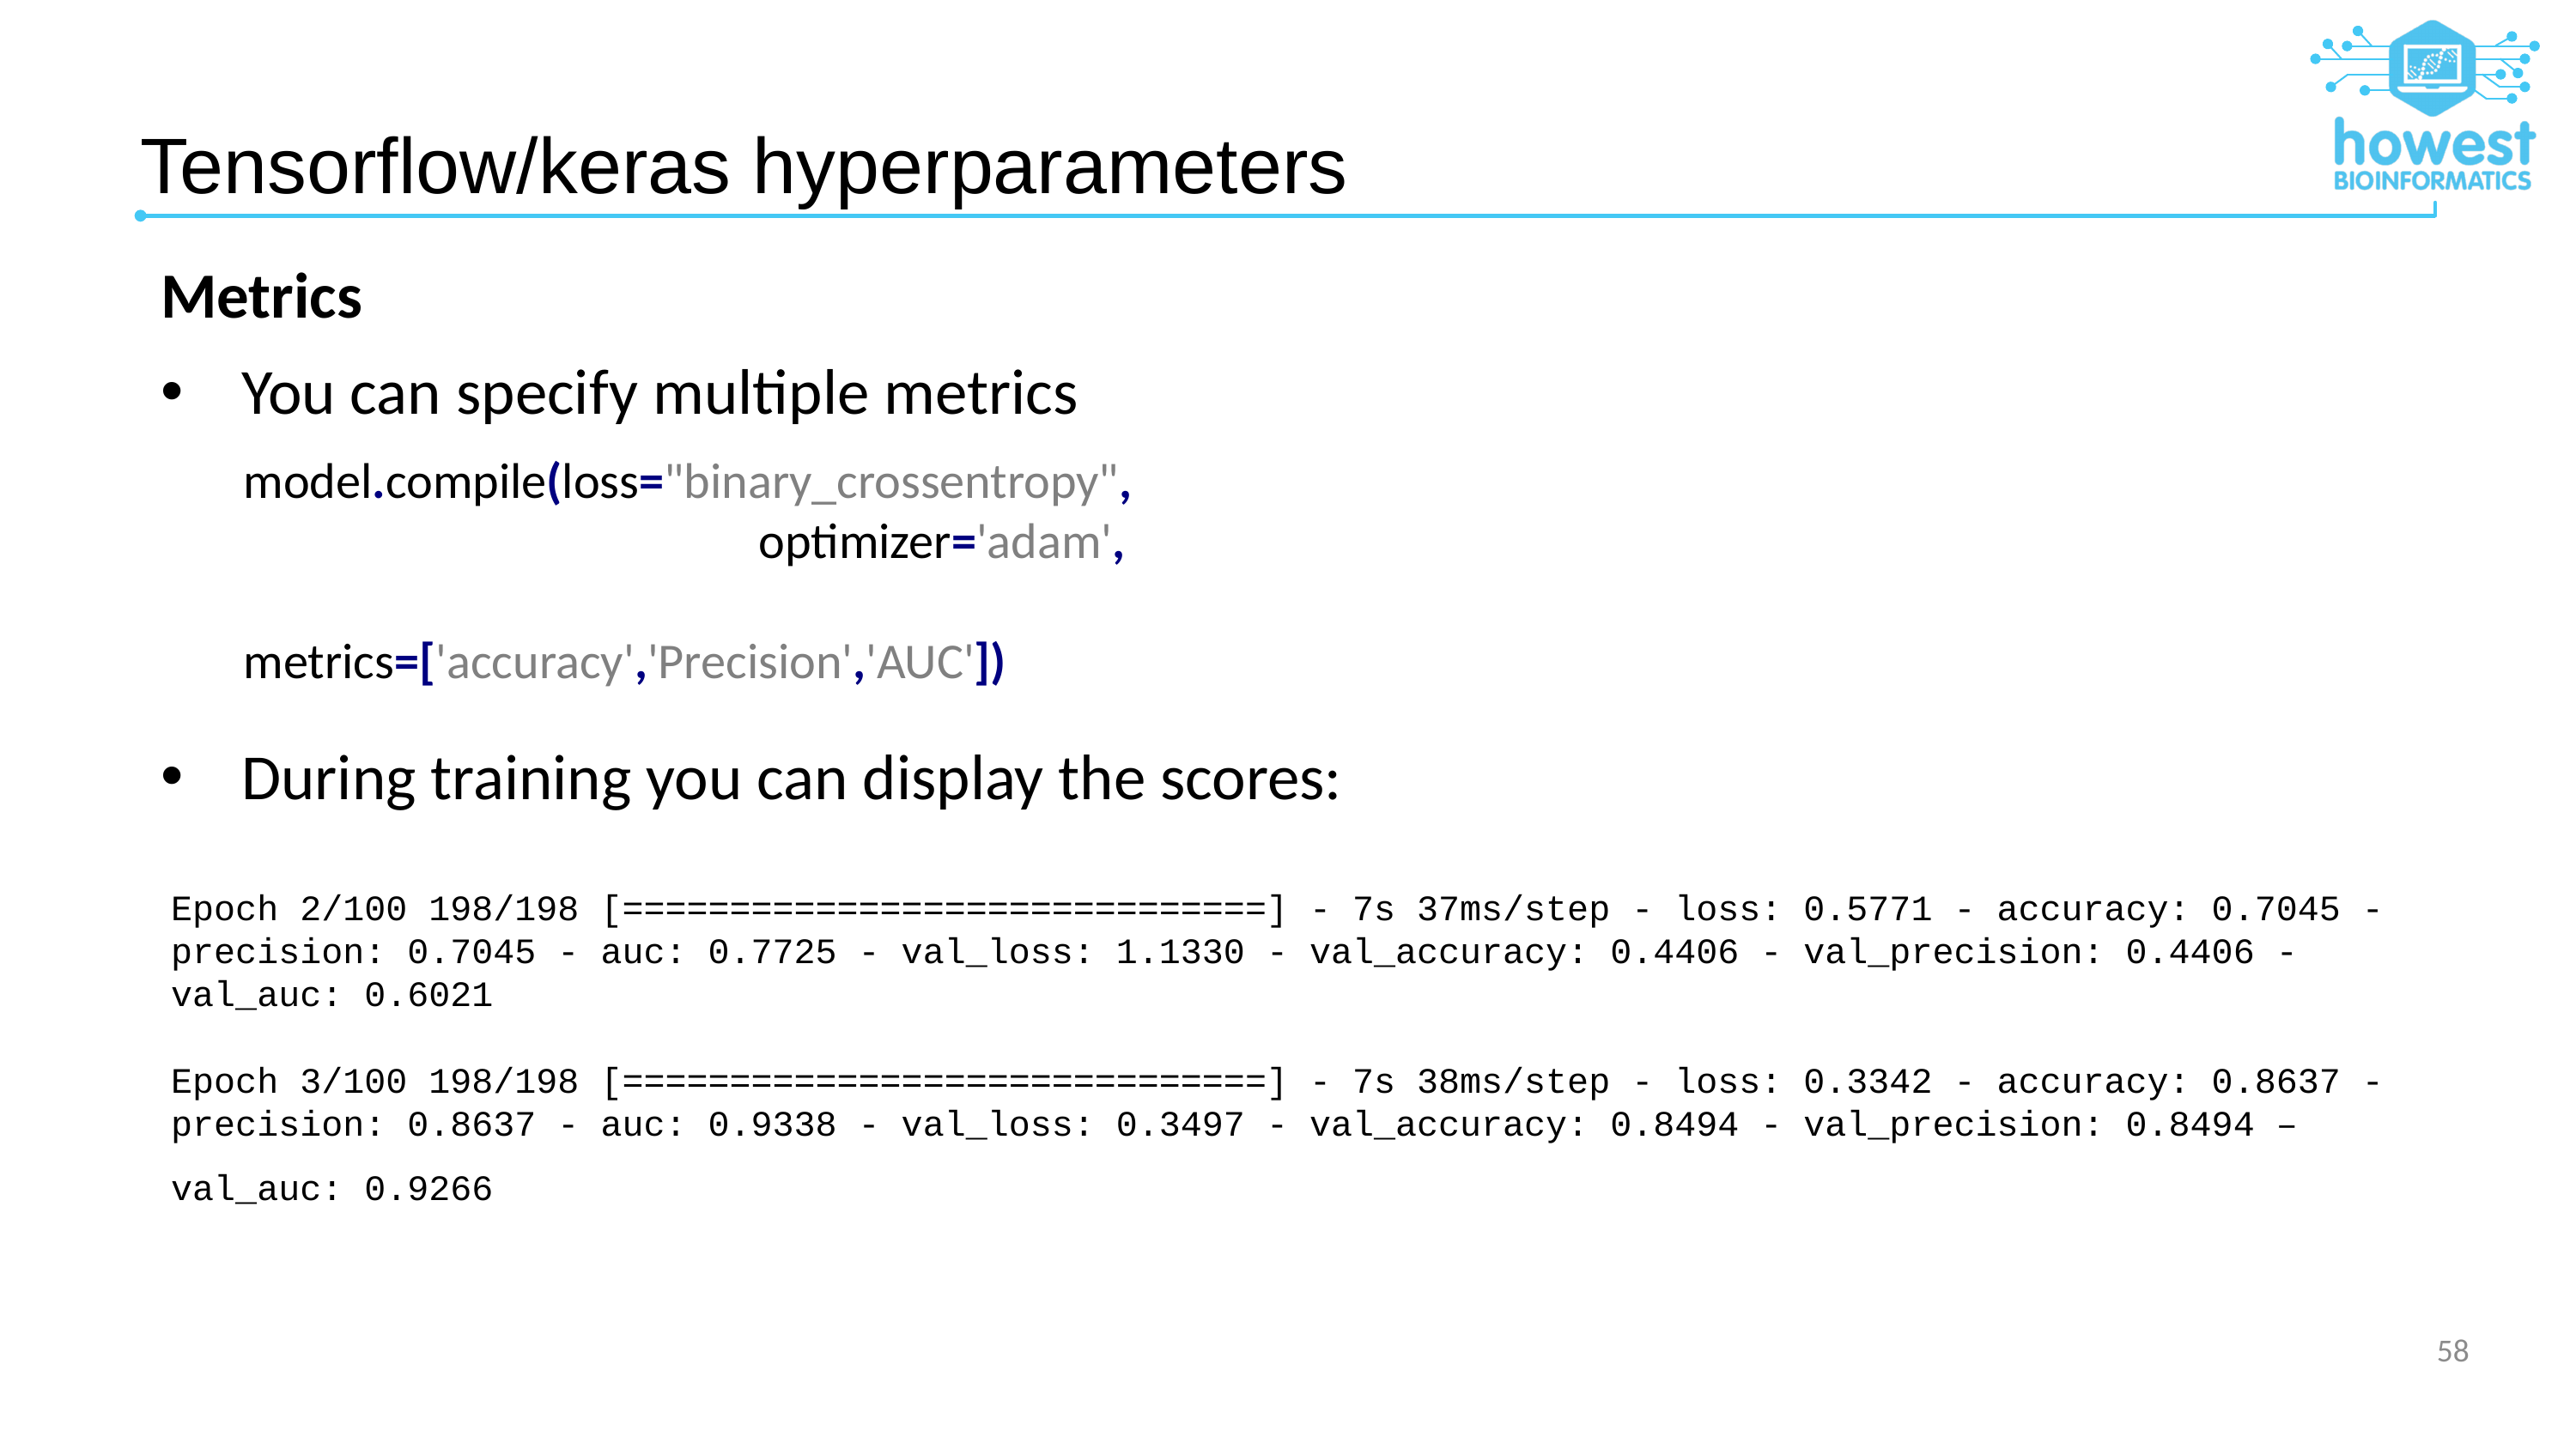

# Tensorflow/keras hyperparameters
Metrics
You can specify multiple metrics

During training you can display the scores:

model.compile(loss="binary_crossentropy",
              			optimizer='adam',
             			metrics=['accuracy','Precision','AUC'])
Epoch 2/100 198/198 [==============================] - 7s 37ms/step - loss: 0.5771 - accuracy: 0.7045 - precision: 0.7045 - auc: 0.7725 - val_loss: 1.1330 - val_accuracy: 0.4406 - val_precision: 0.4406 - val_auc: 0.6021
Epoch 3/100 198/198 [==============================] - 7s 38ms/step - loss: 0.3342 - accuracy: 0.8637 - precision: 0.8637 - auc: 0.9338 - val_loss: 0.3497 - val_accuracy: 0.8494 - val_precision: 0.8494 – val_auc: 0.9266
58